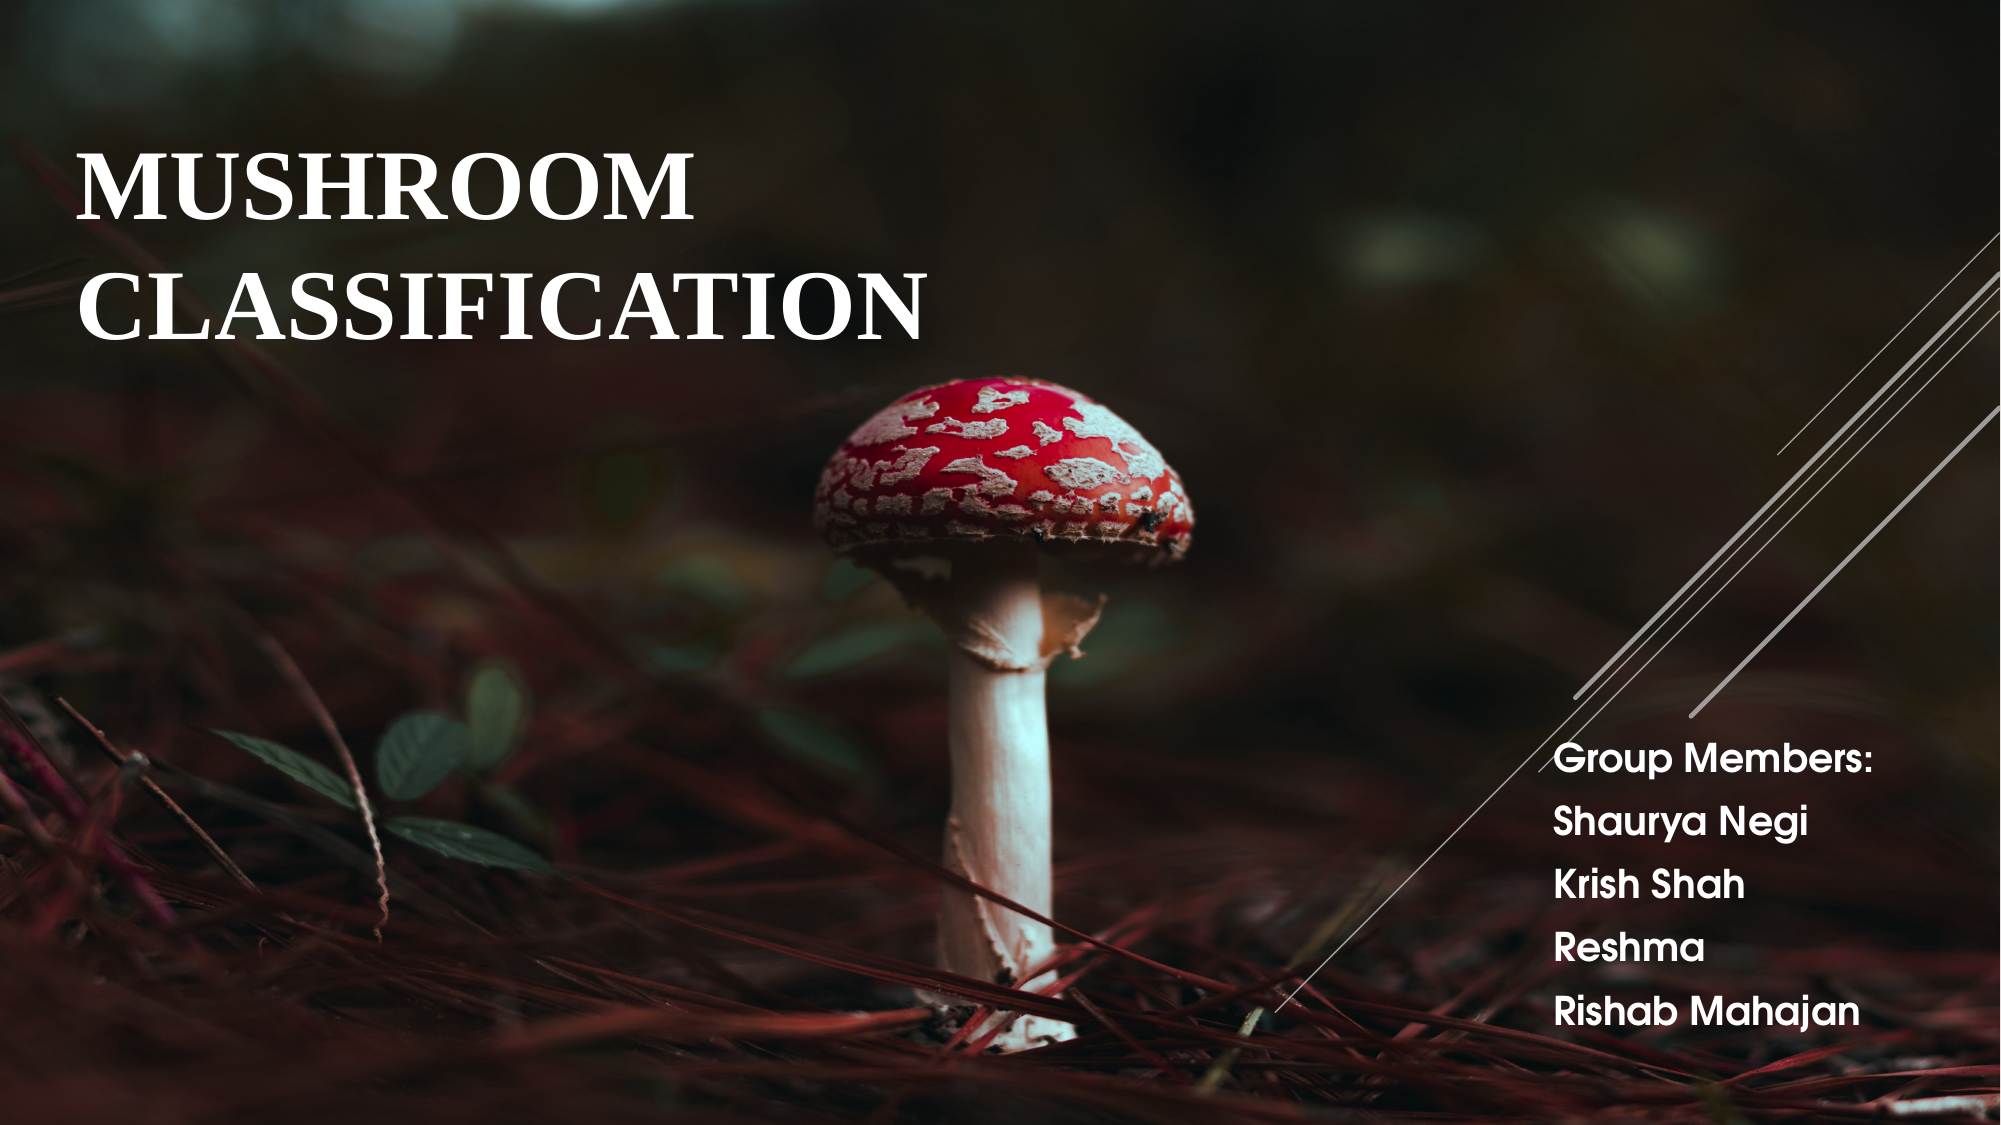

# Mushroom Classification
Group Members:
Shaurya Negi
Krish Shah
Reshma
Rishab Mahajan